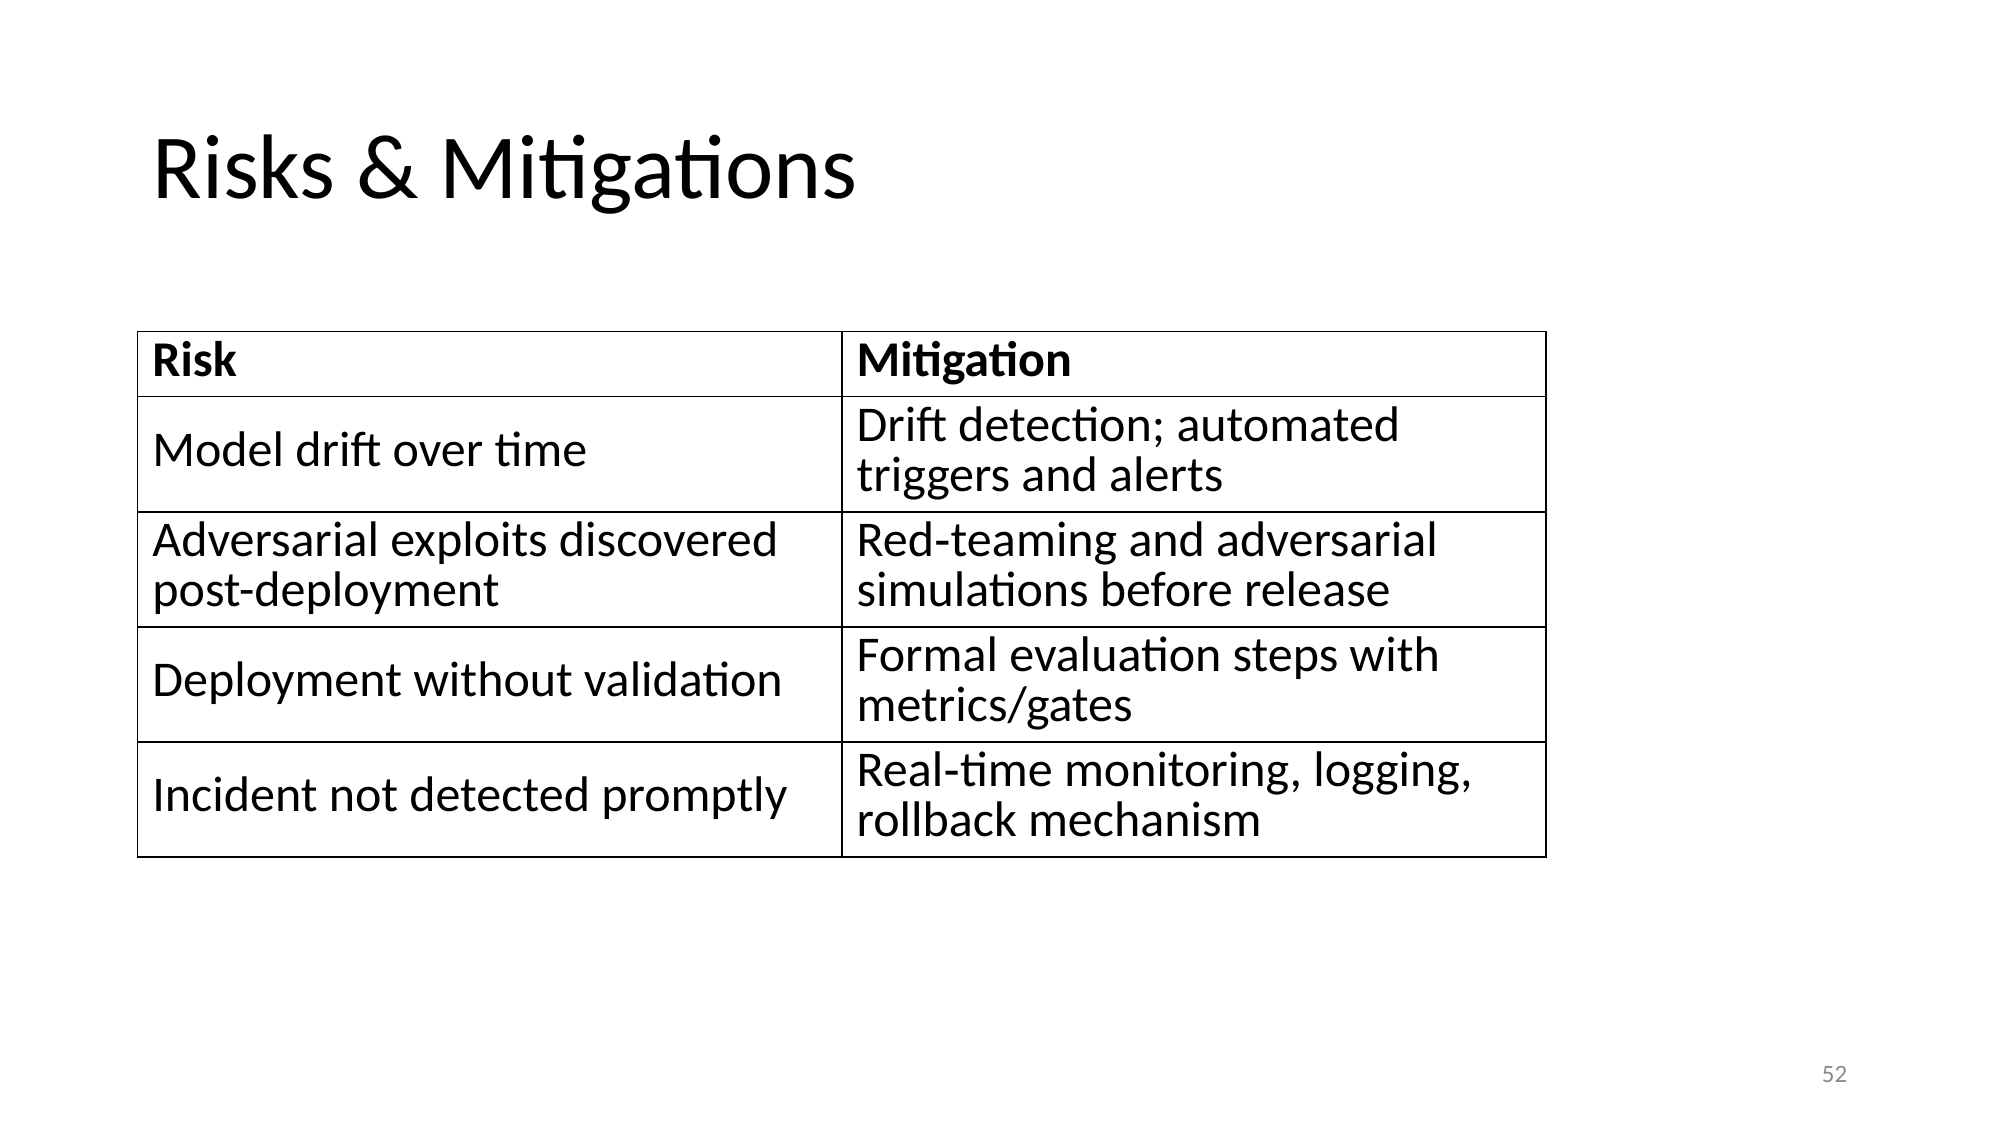

# Risks & Mitigations
| Risk | Mitigation |
| --- | --- |
| Model drift over time | Drift detection; automated triggers and alerts |
| Adversarial exploits discovered post-deployment | Red‑teaming and adversarial simulations before release |
| Deployment without validation | Formal evaluation steps with metrics/gates |
| Incident not detected promptly | Real‑time monitoring, logging, rollback mechanism |
52